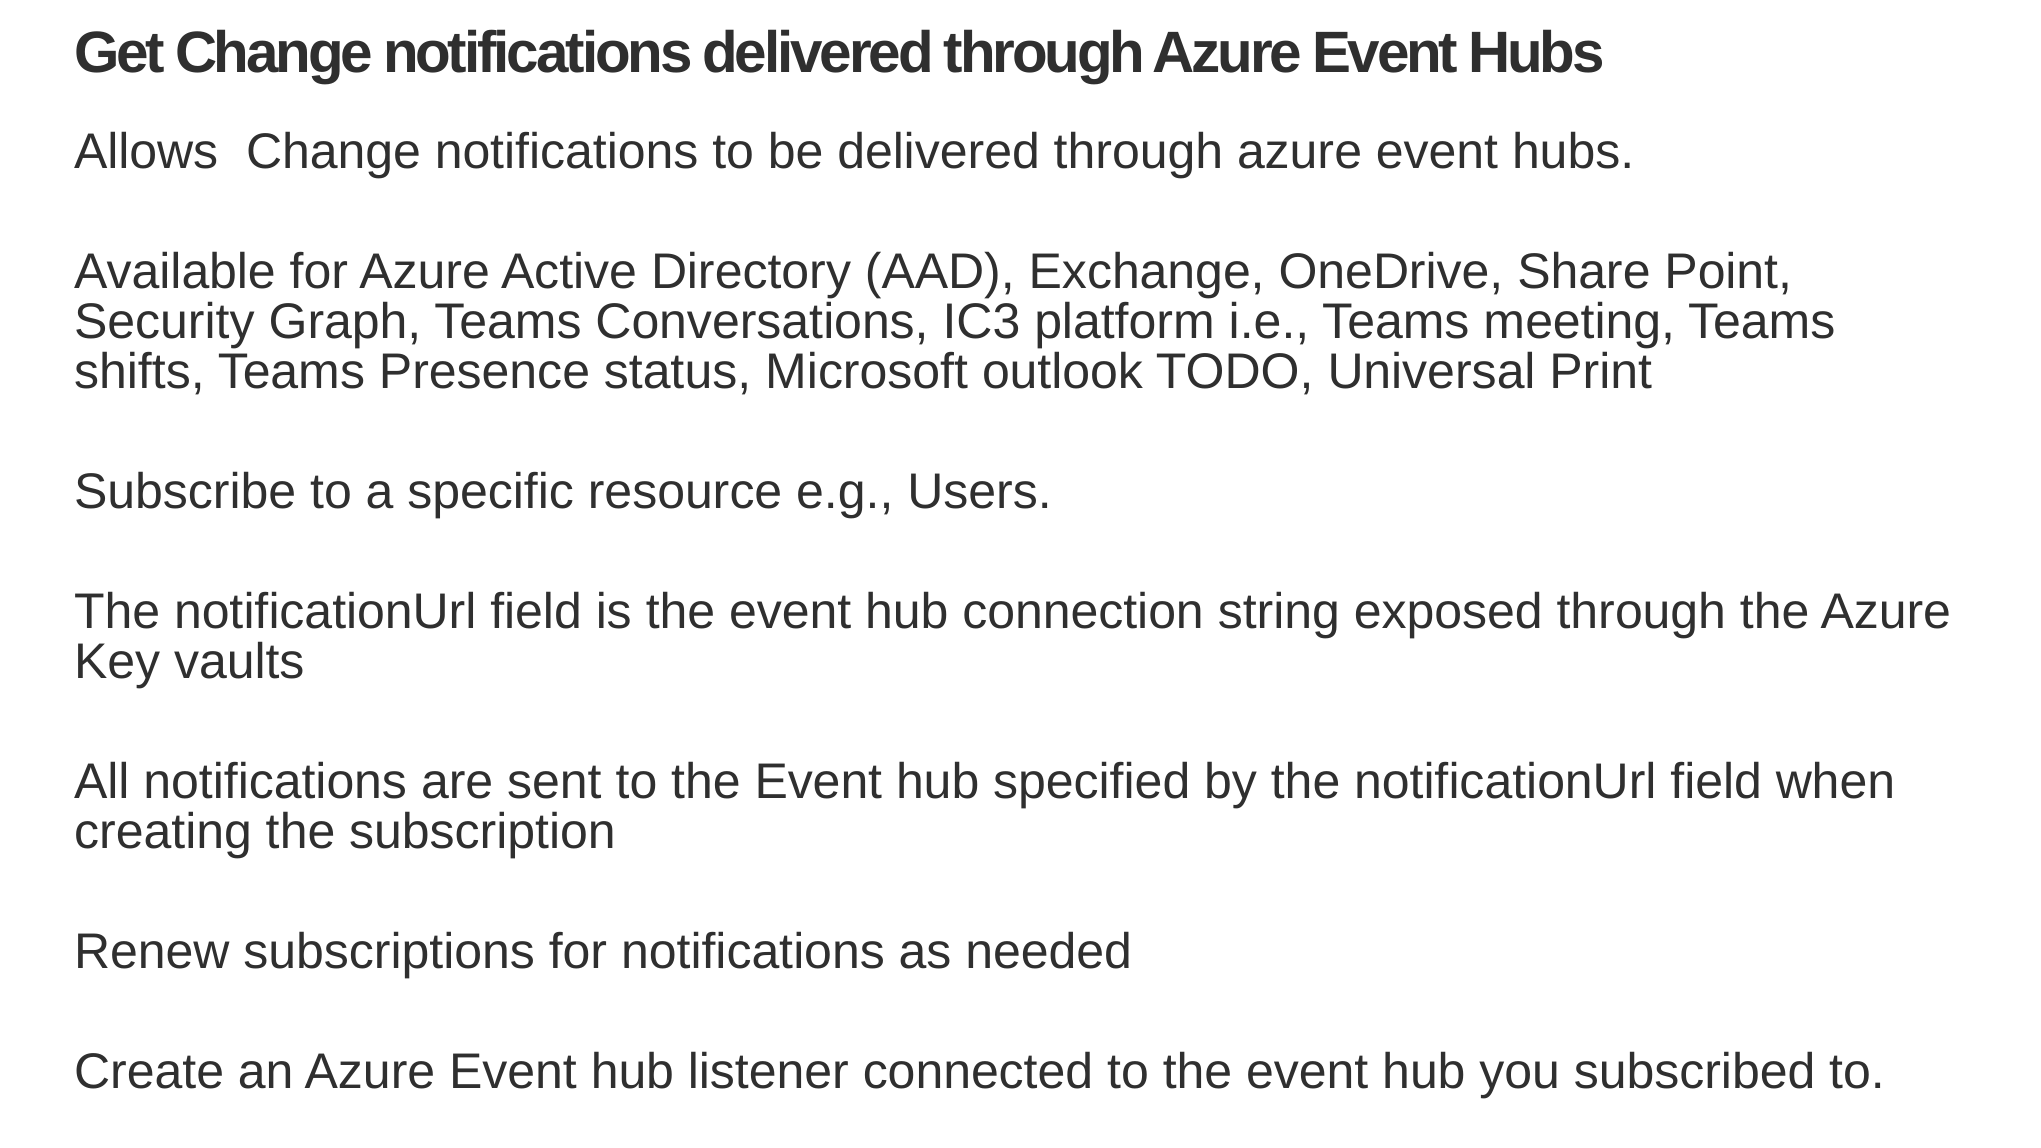

# Get Change notifications delivered through Azure Event Hubs
Allows  Change notifications to be delivered through azure event hubs.

Available for Azure Active Directory (AAD), Exchange, OneDrive, Share Point, Security Graph, Teams Conversations, IC3 platform i.e., Teams meeting, Teams shifts, Teams Presence status, Microsoft outlook TODO, Universal Print

Subscribe to a specific resource e.g., Users.

The notificationUrl field is the event hub connection string exposed through the Azure Key vaults

All notifications are sent to the Event hub specified by the notificationUrl field when creating the subscription

Renew subscriptions for notifications as needed

Create an Azure Event hub listener connected to the event hub you subscribed to.